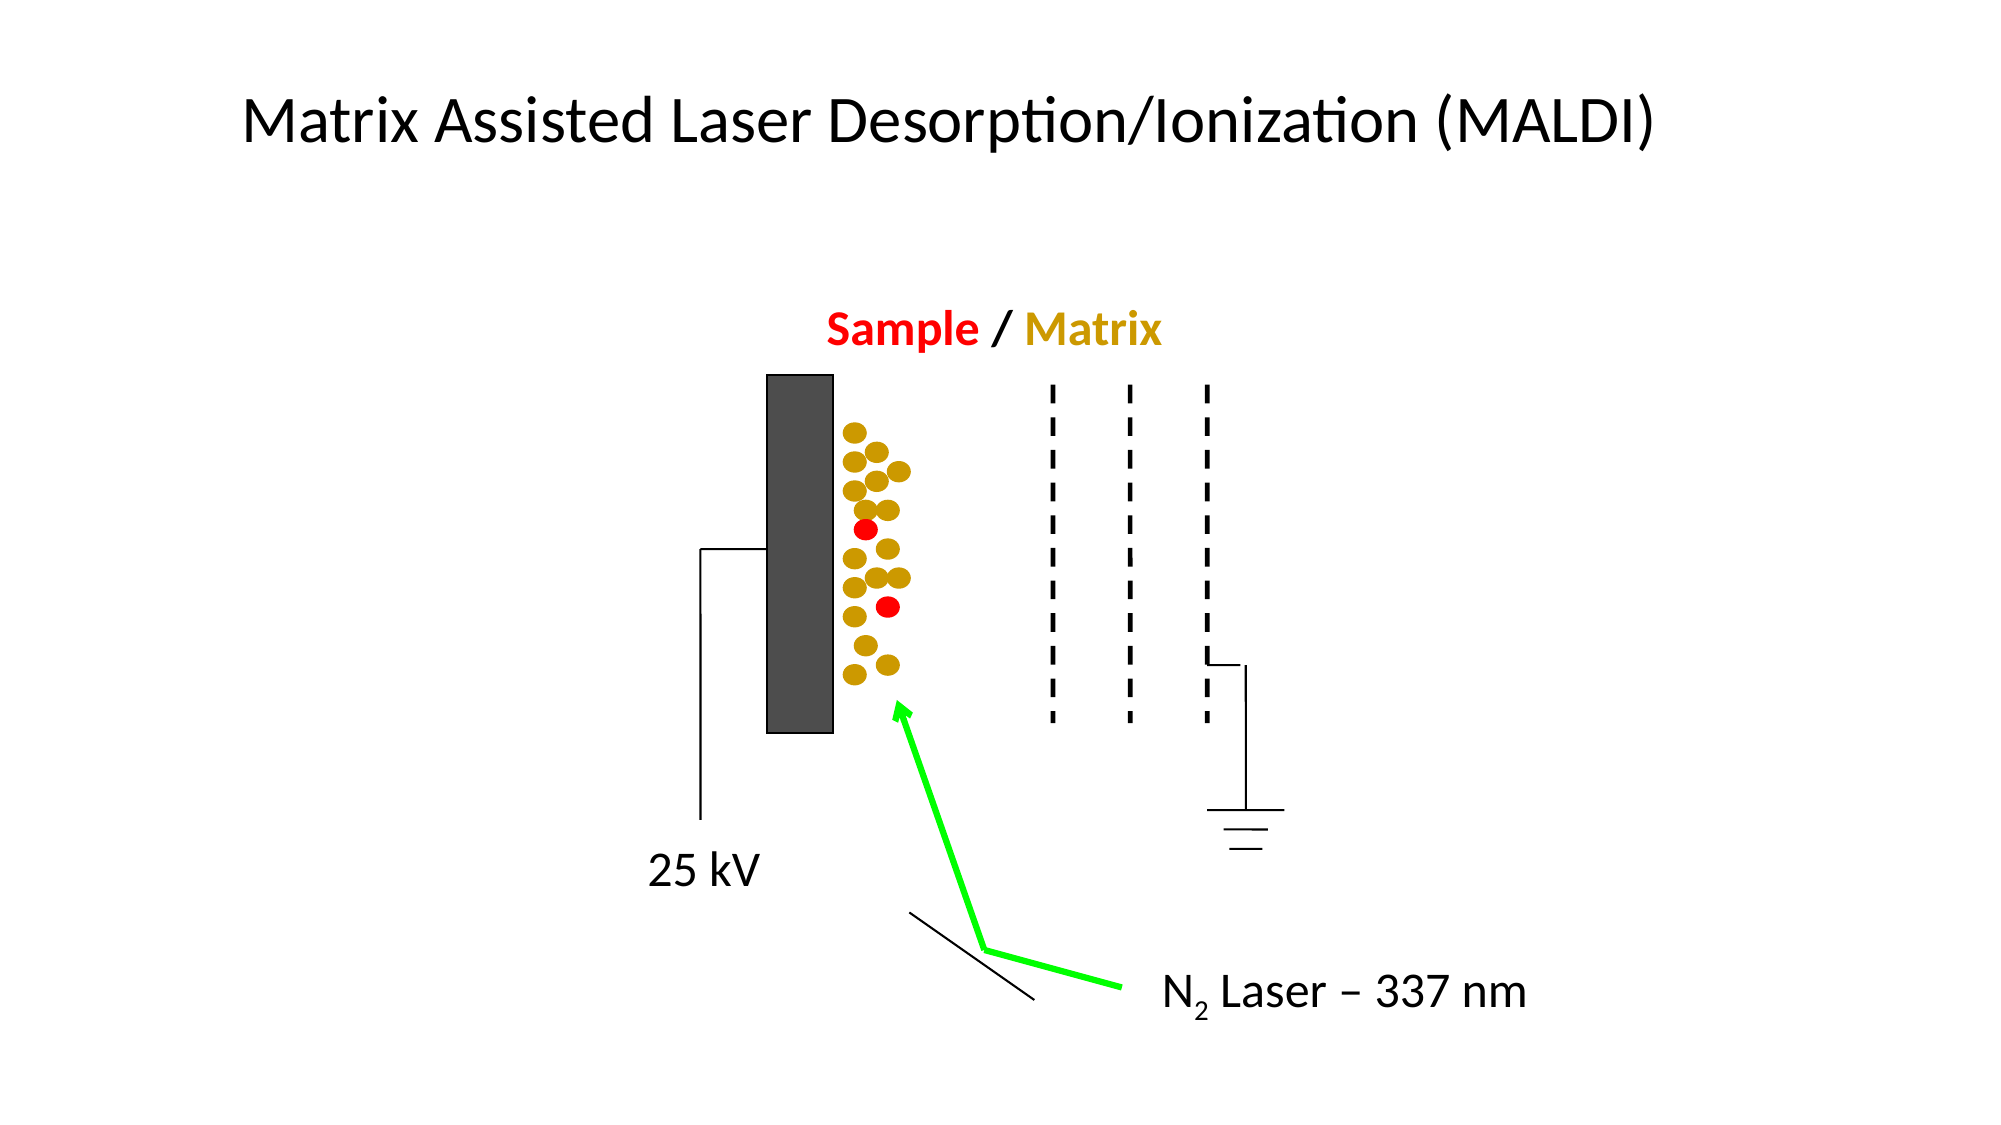

# Matrix Assisted Laser Desorption/Ionization (MALDI)
Sample / Matrix

25 kV

N2 Laser – 337 nm